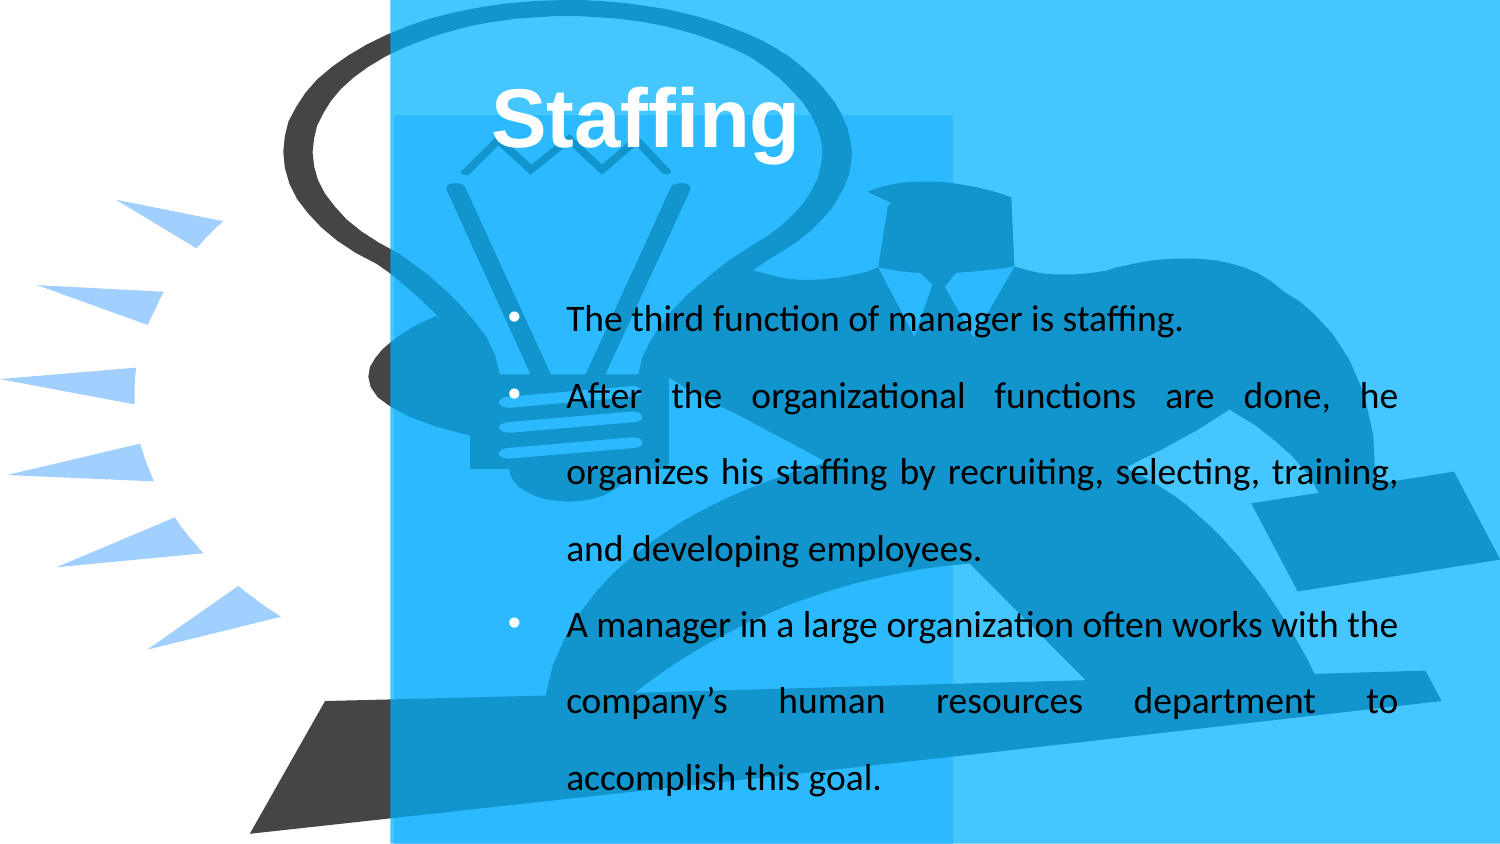

# Staffing
The third function of manager is staffing.
After the organizational functions are done, he organizes his staffing by recruiting, selecting, training, and developing employees.
A manager in a large organization often works with the company’s human resources department to accomplish this goal.